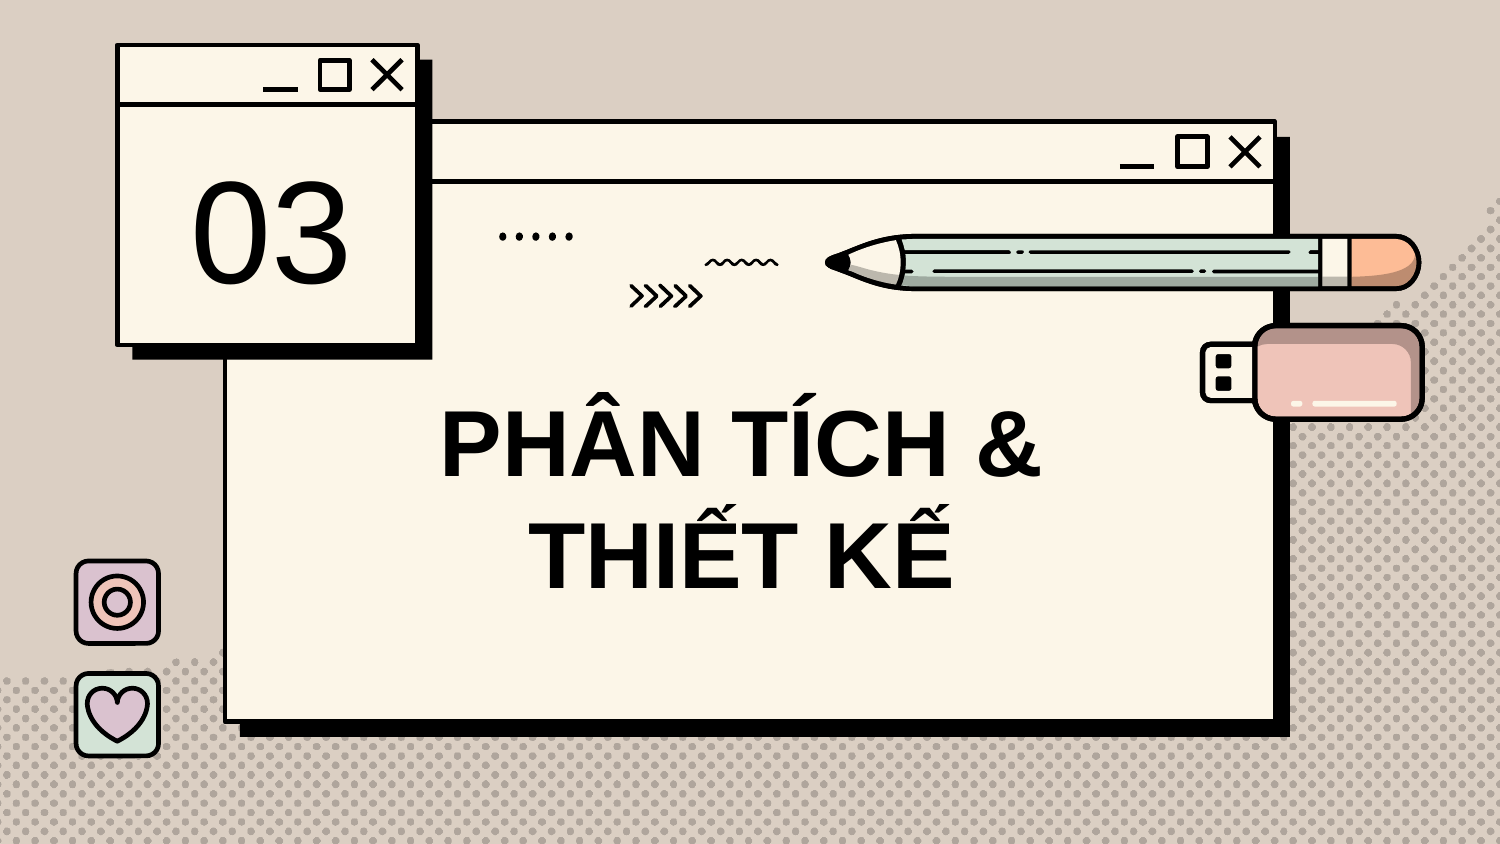

03

# PHÂN TÍCH & THIẾT KẾ